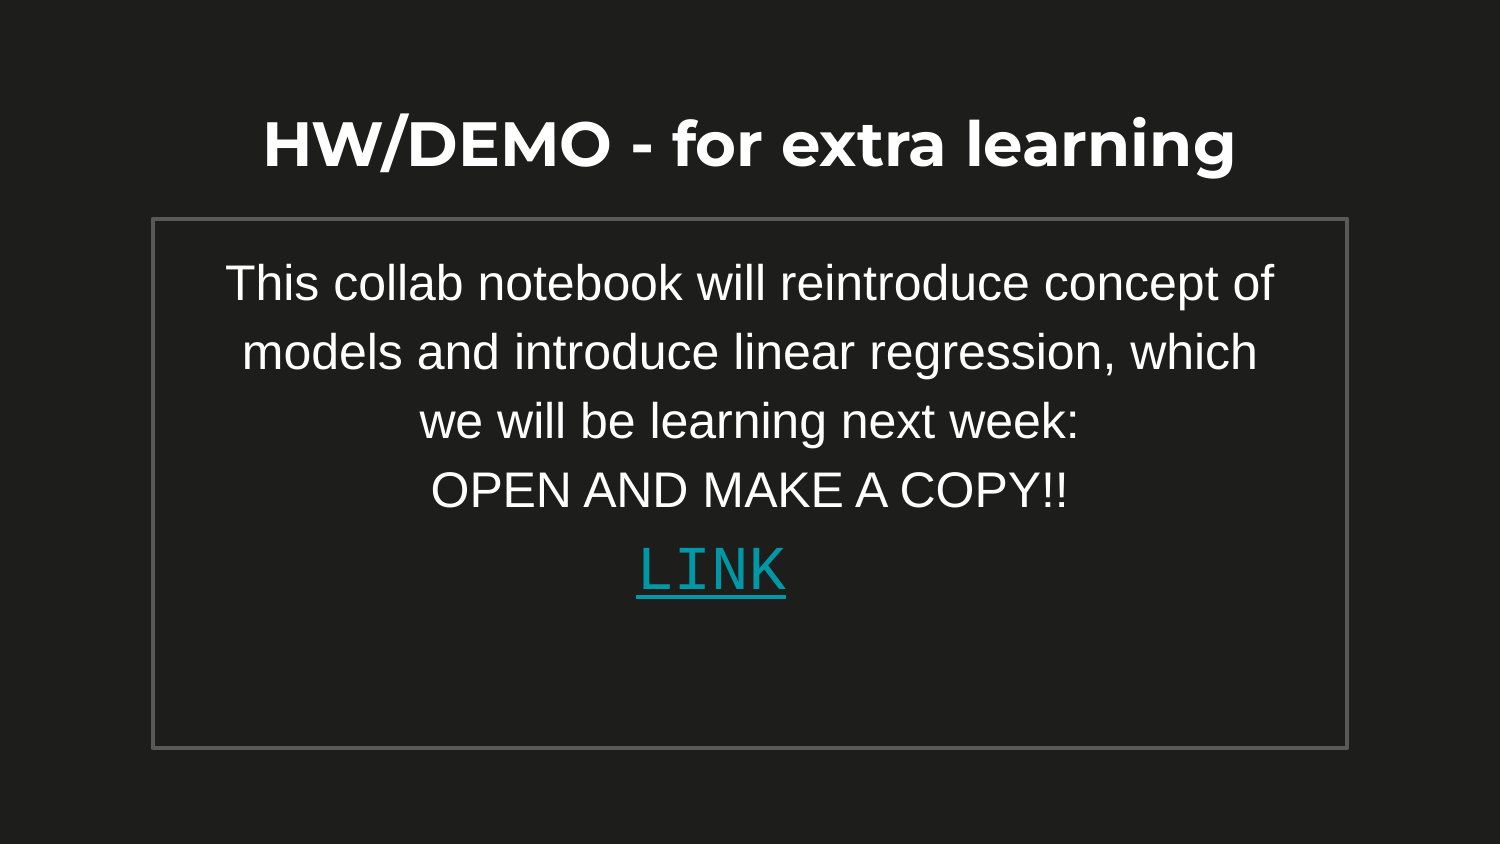

# HW/DEMO - for extra learning

This collab notebook will reintroduce concept of models and introduce linear regression, which we will be learning next week:
OPEN AND MAKE A COPY!!

LINK